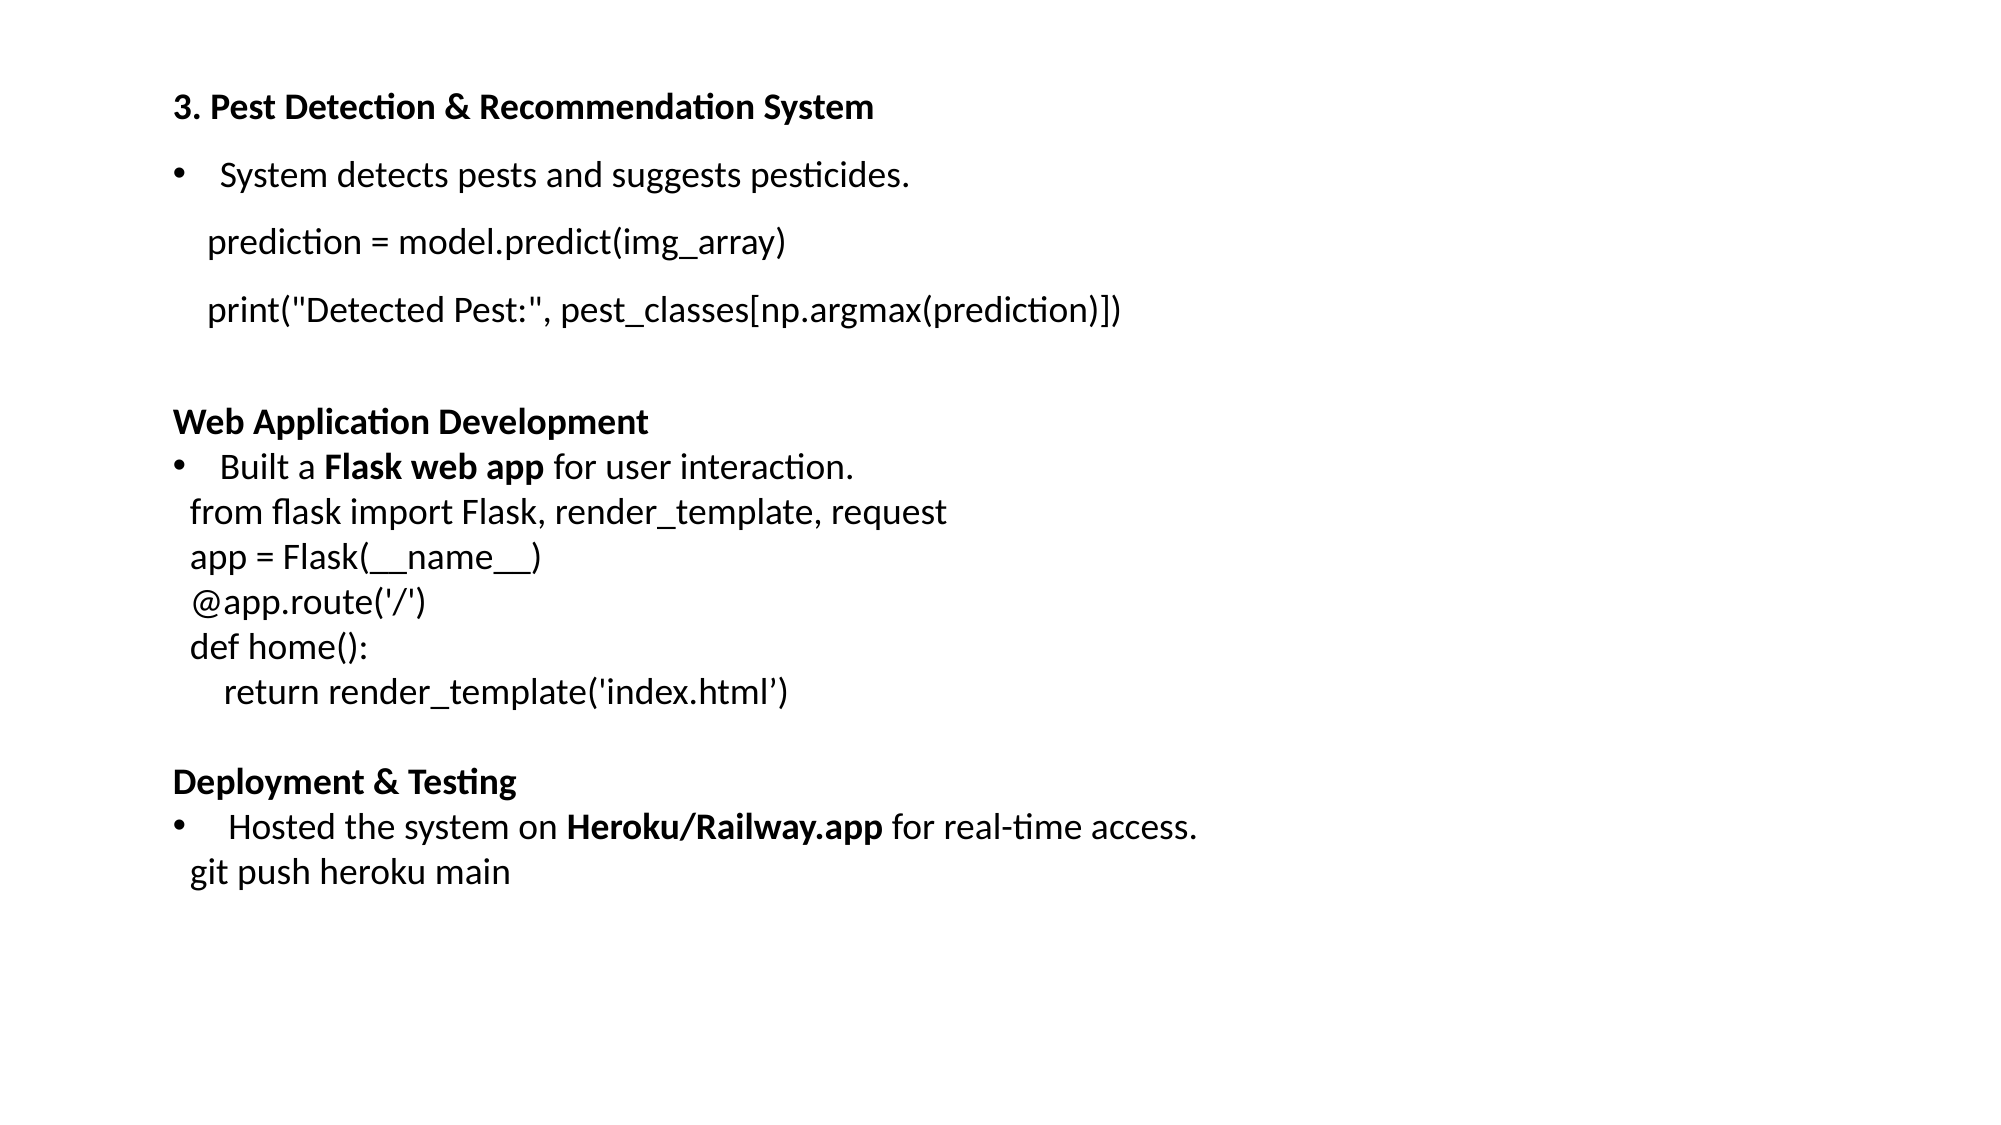

3. Pest Detection & Recommendation System
System detects pests and suggests pesticides.
    prediction = model.predict(img_array)
    print("Detected Pest:", pest_classes[np.argmax(prediction)])

Web Application Development
Built a Flask web app for user interaction.
  from flask import Flask, render_template, request
  app = Flask(__name__)
  @app.route('/')
  def home():
      return render_template('index.html’)

Deployment & Testing
 Hosted the system on Heroku/Railway.app for real-time access.
  git push heroku main